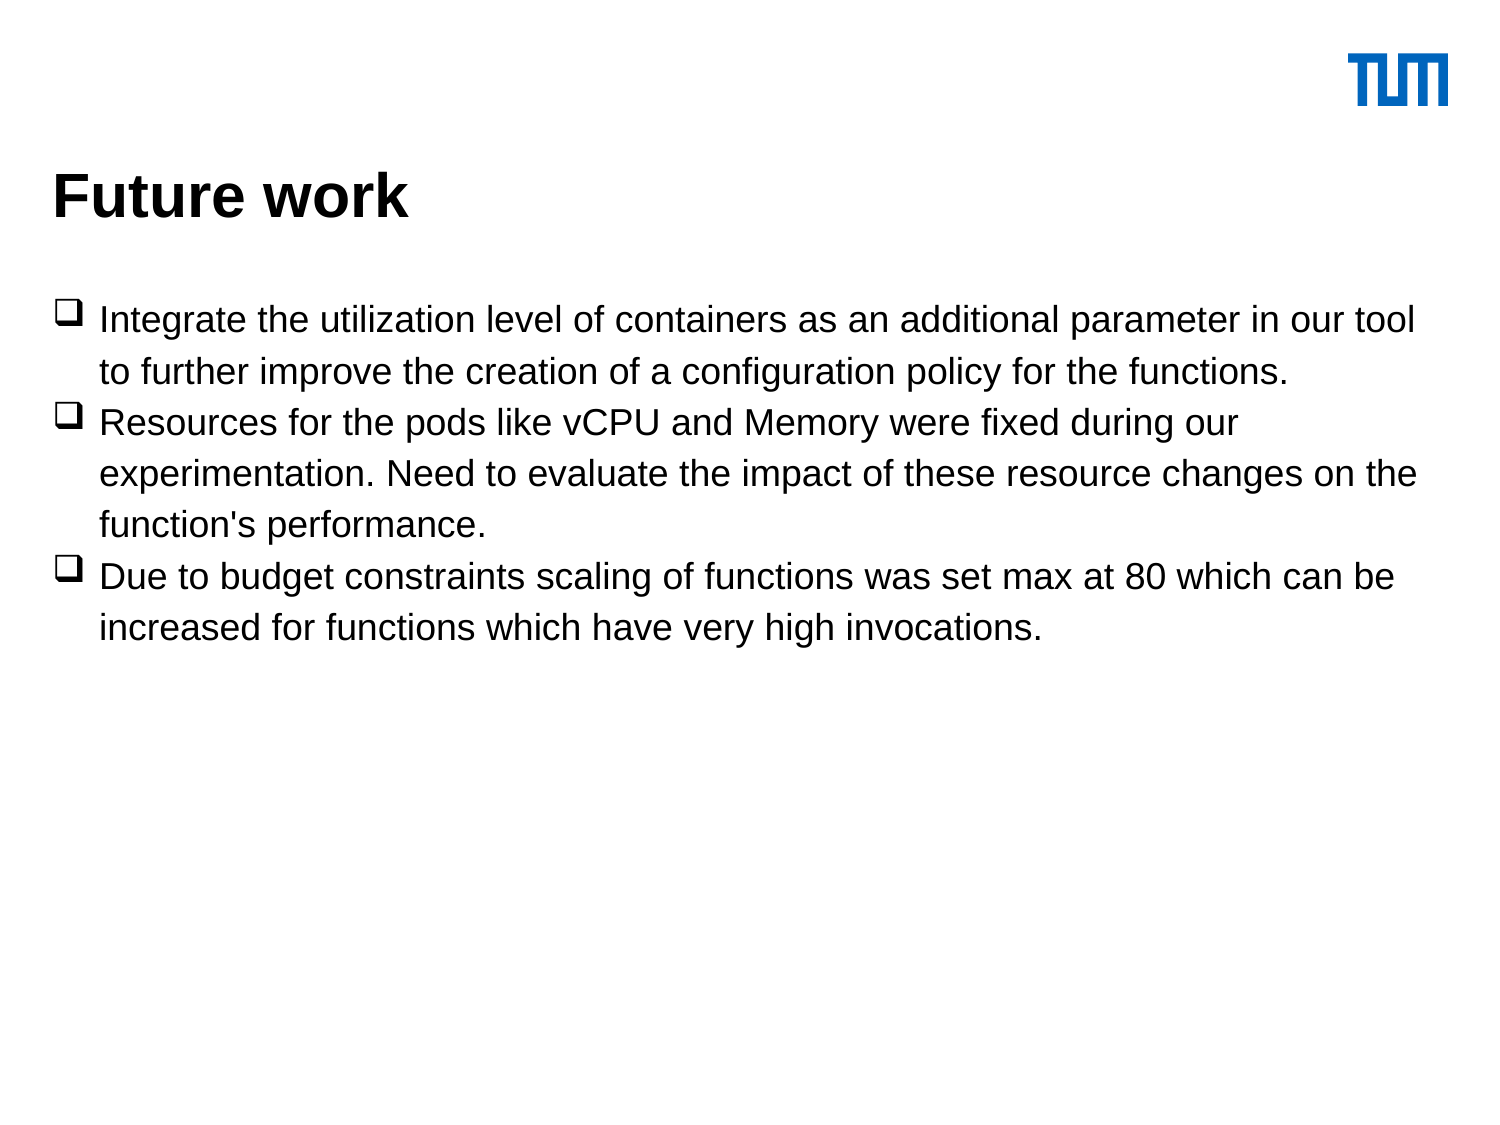

# Future work
Integrate the utilization level of containers as an additional parameter in our tool to further improve the creation of a configuration policy for the functions.
Resources for the pods like vCPU and Memory were fixed during our experimentation. Need to evaluate the impact of these resource changes on the function's performance.
Due to budget constraints scaling of functions was set max at 80 which can be increased for functions which have very high invocations.